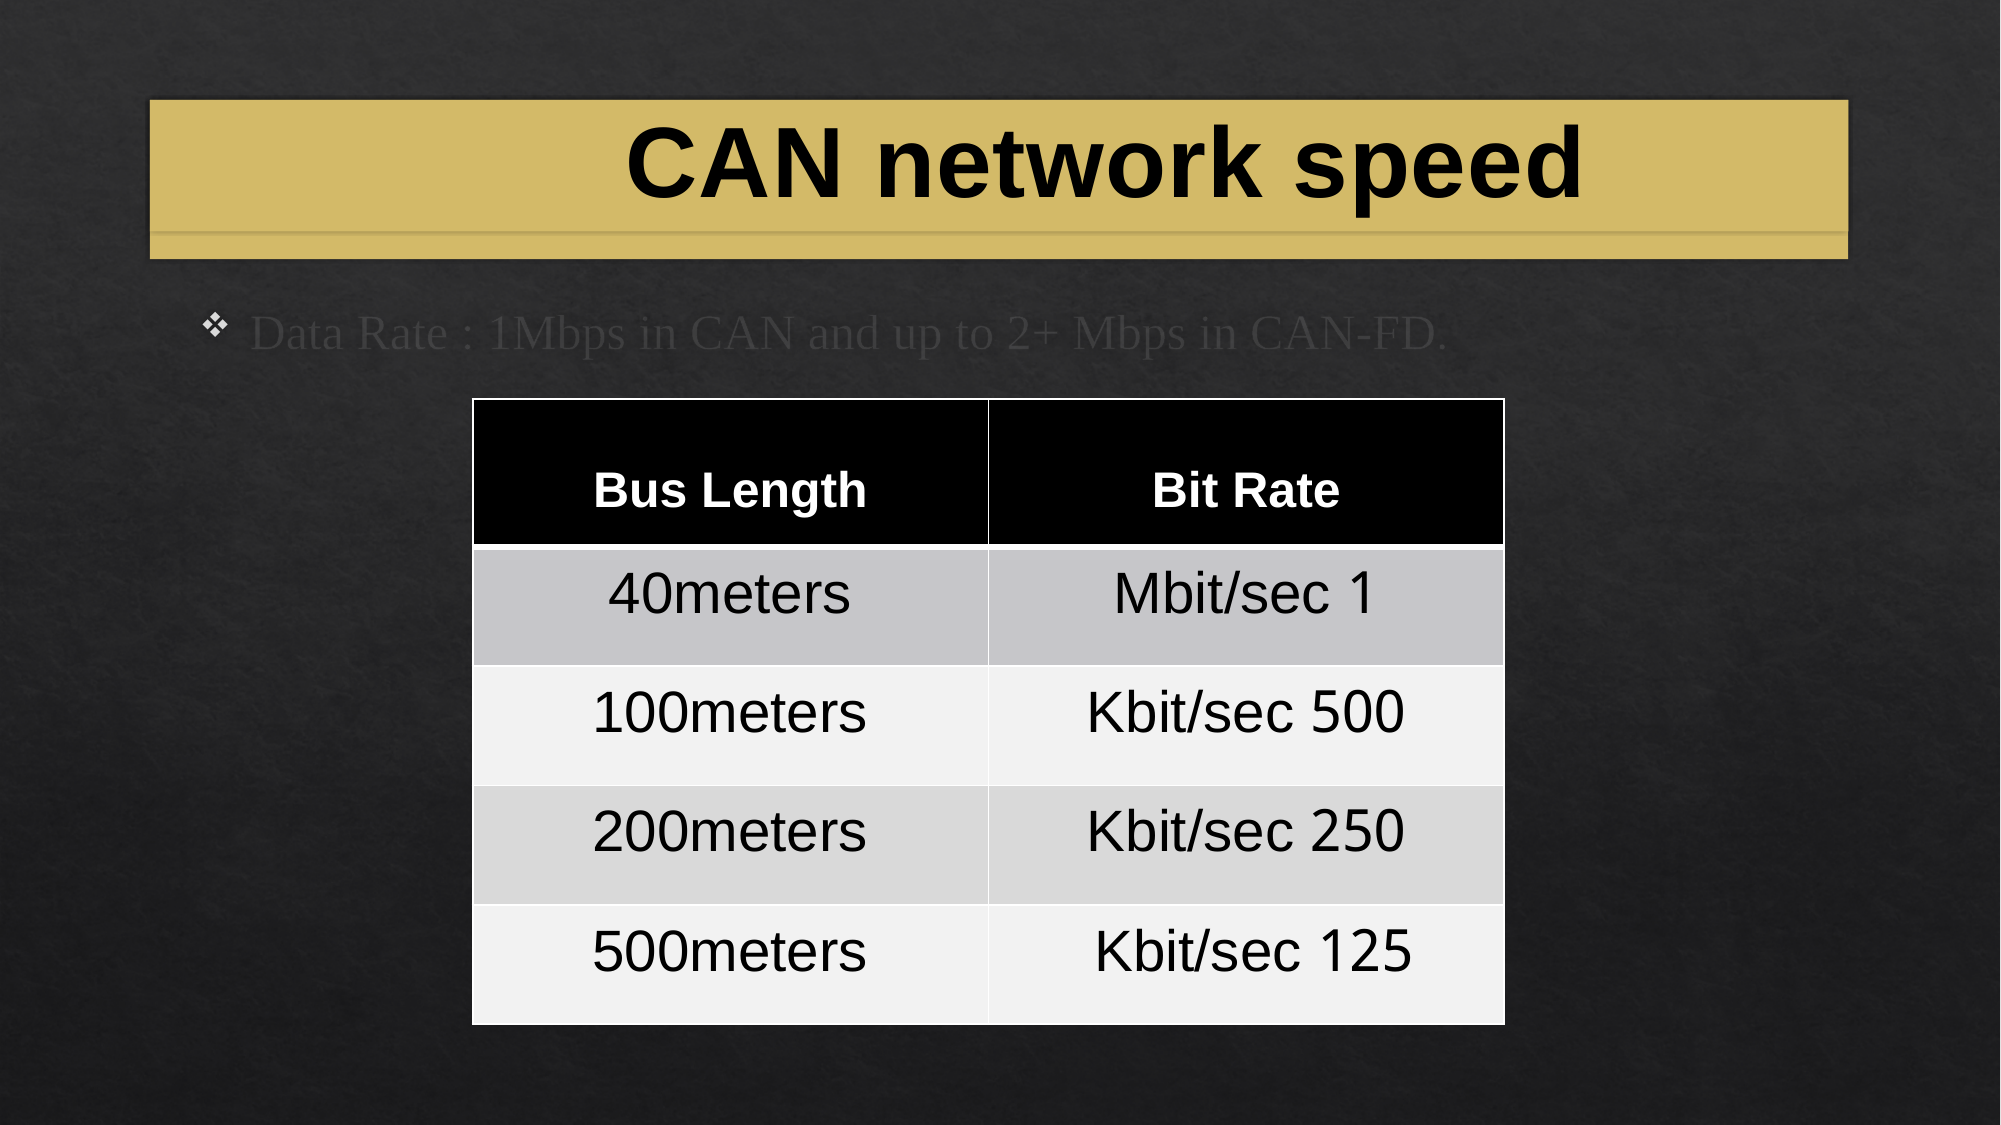

# Can Network Speed
                CAN network speed
Data Rate : 1Mbps in CAN and up to 2+ Mbps in CAN-FD.

| Bus Length | Bit Rate |
| --- | --- |
| 40meters | 1 Mbit/sec |
| 100meters | 500 Kbit/sec |
| 200meters | 250 Kbit/sec |
| 500meters | 125 Kbit/sec |